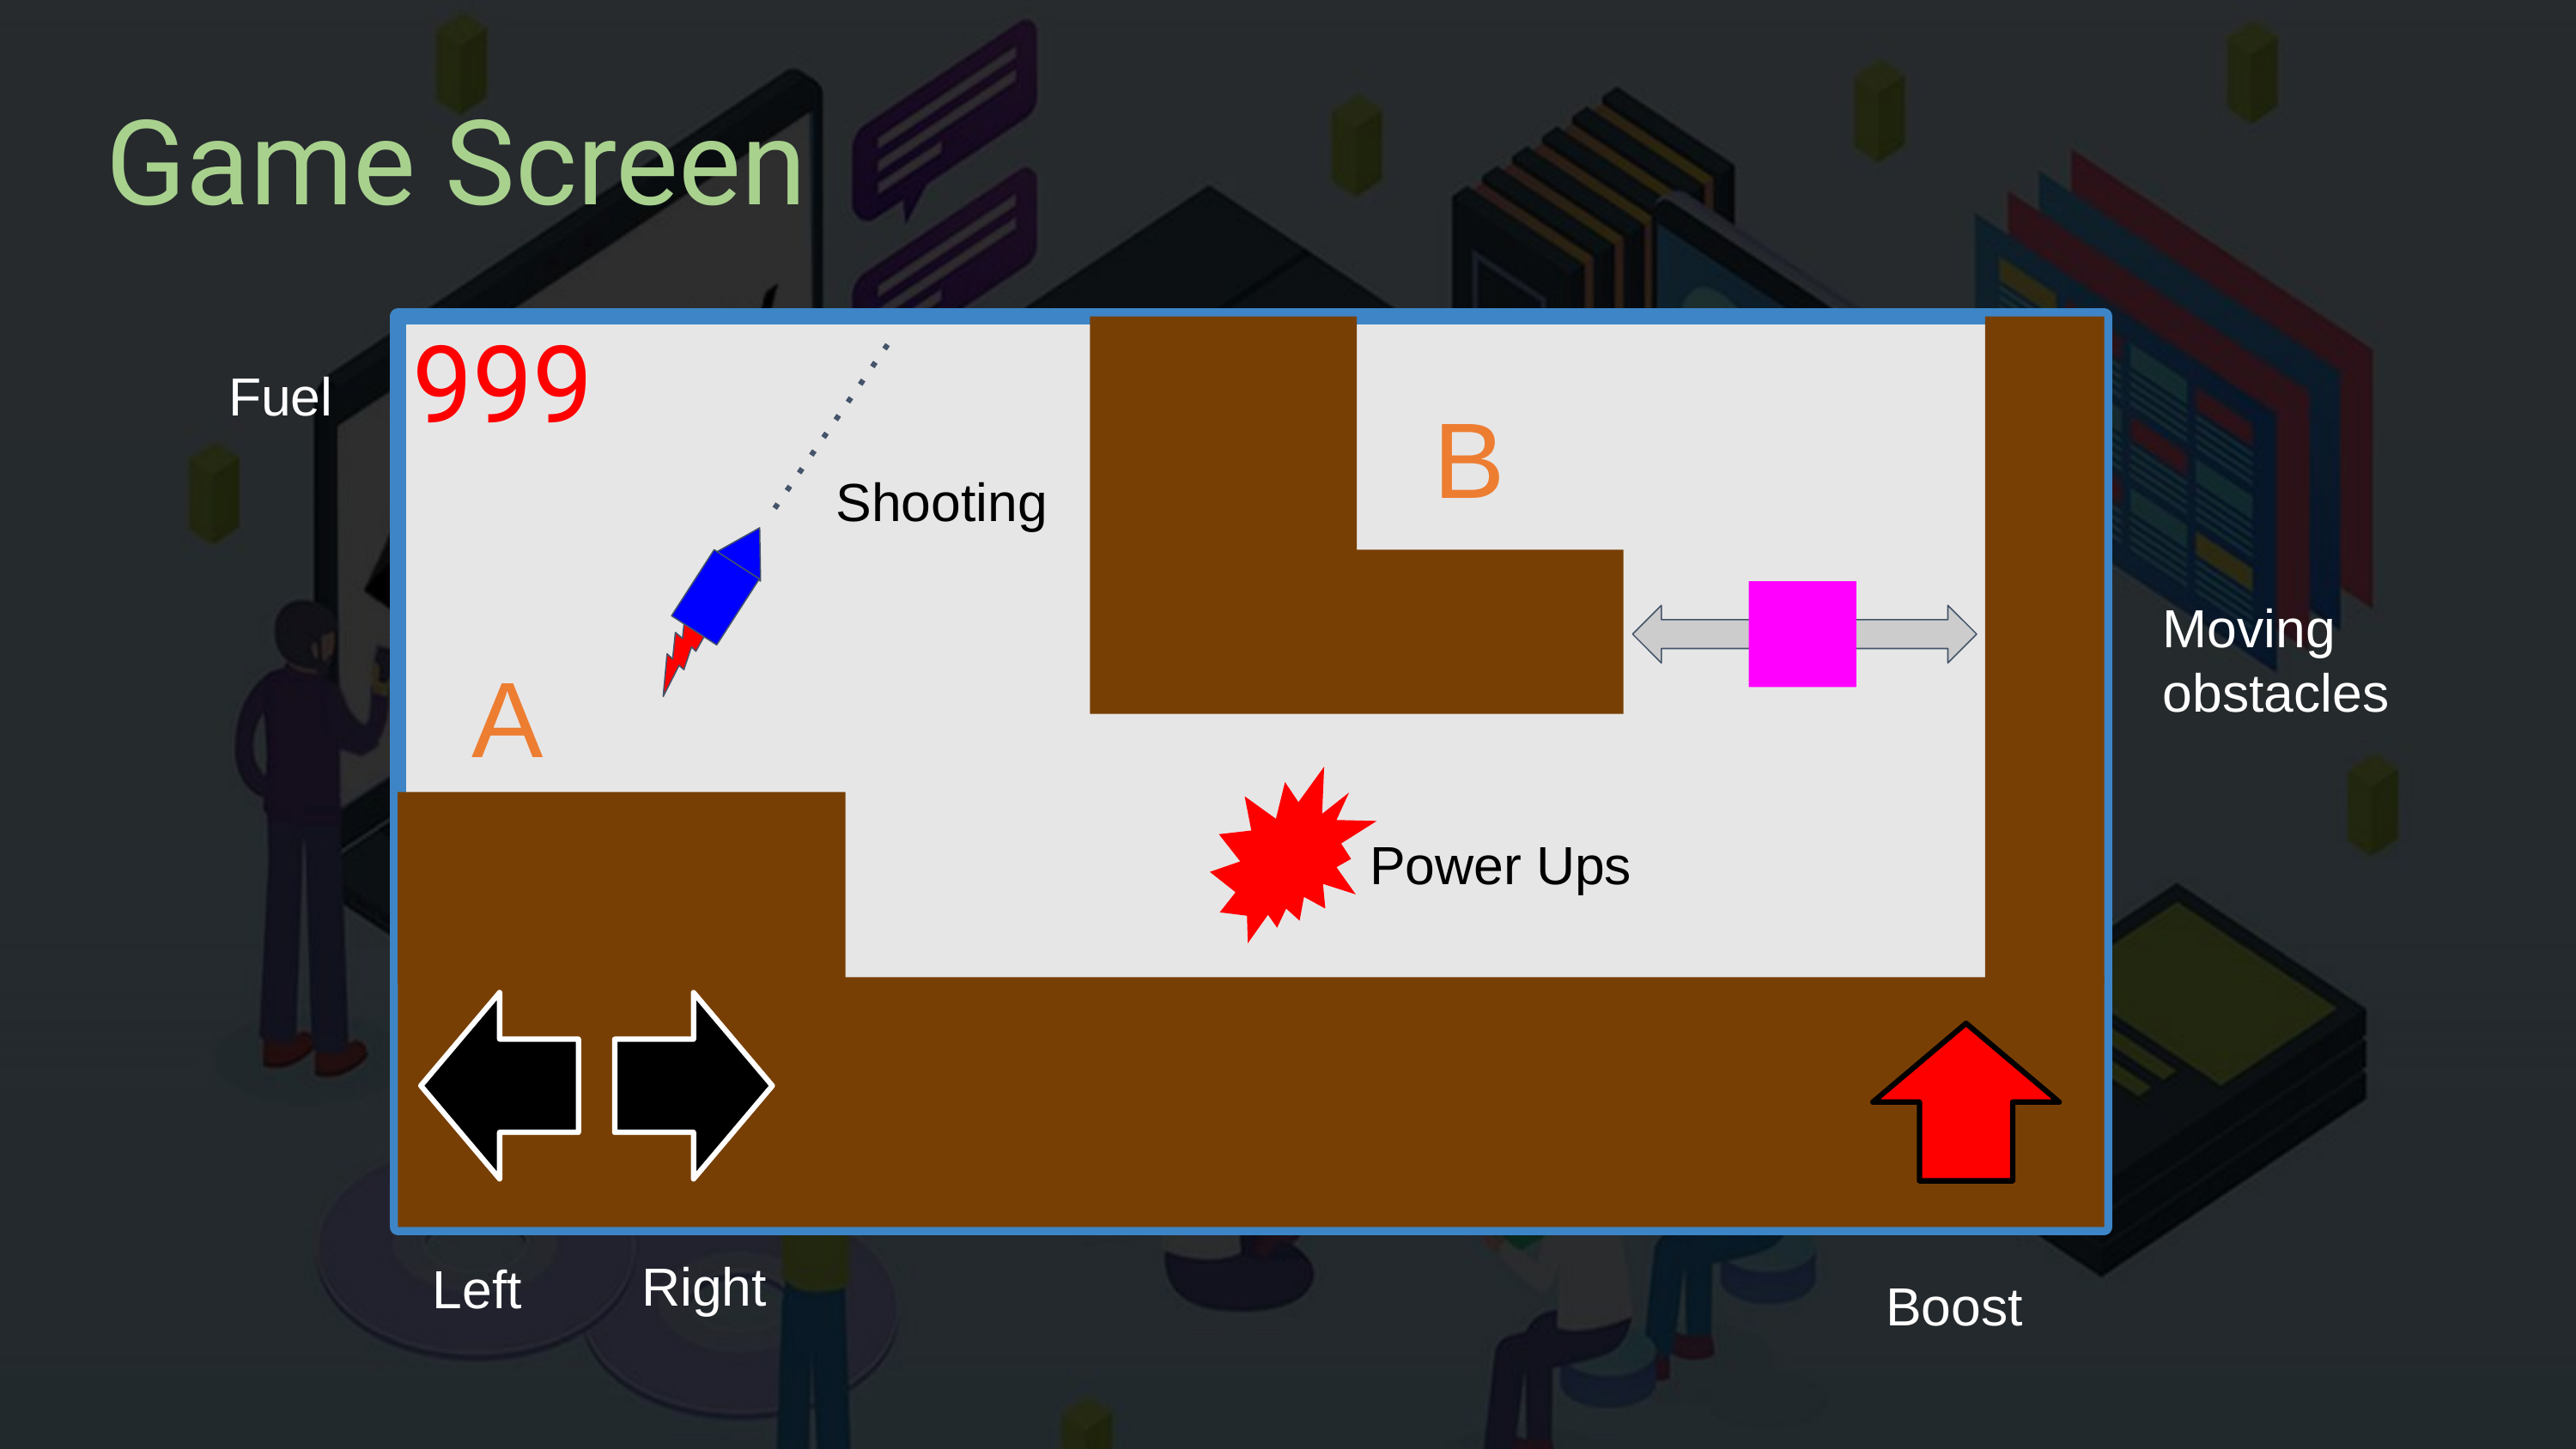

# Game Screen
999

Fuel
B
Shooting

Moving obstacles

A

Power Ups

Right
Left
Boost